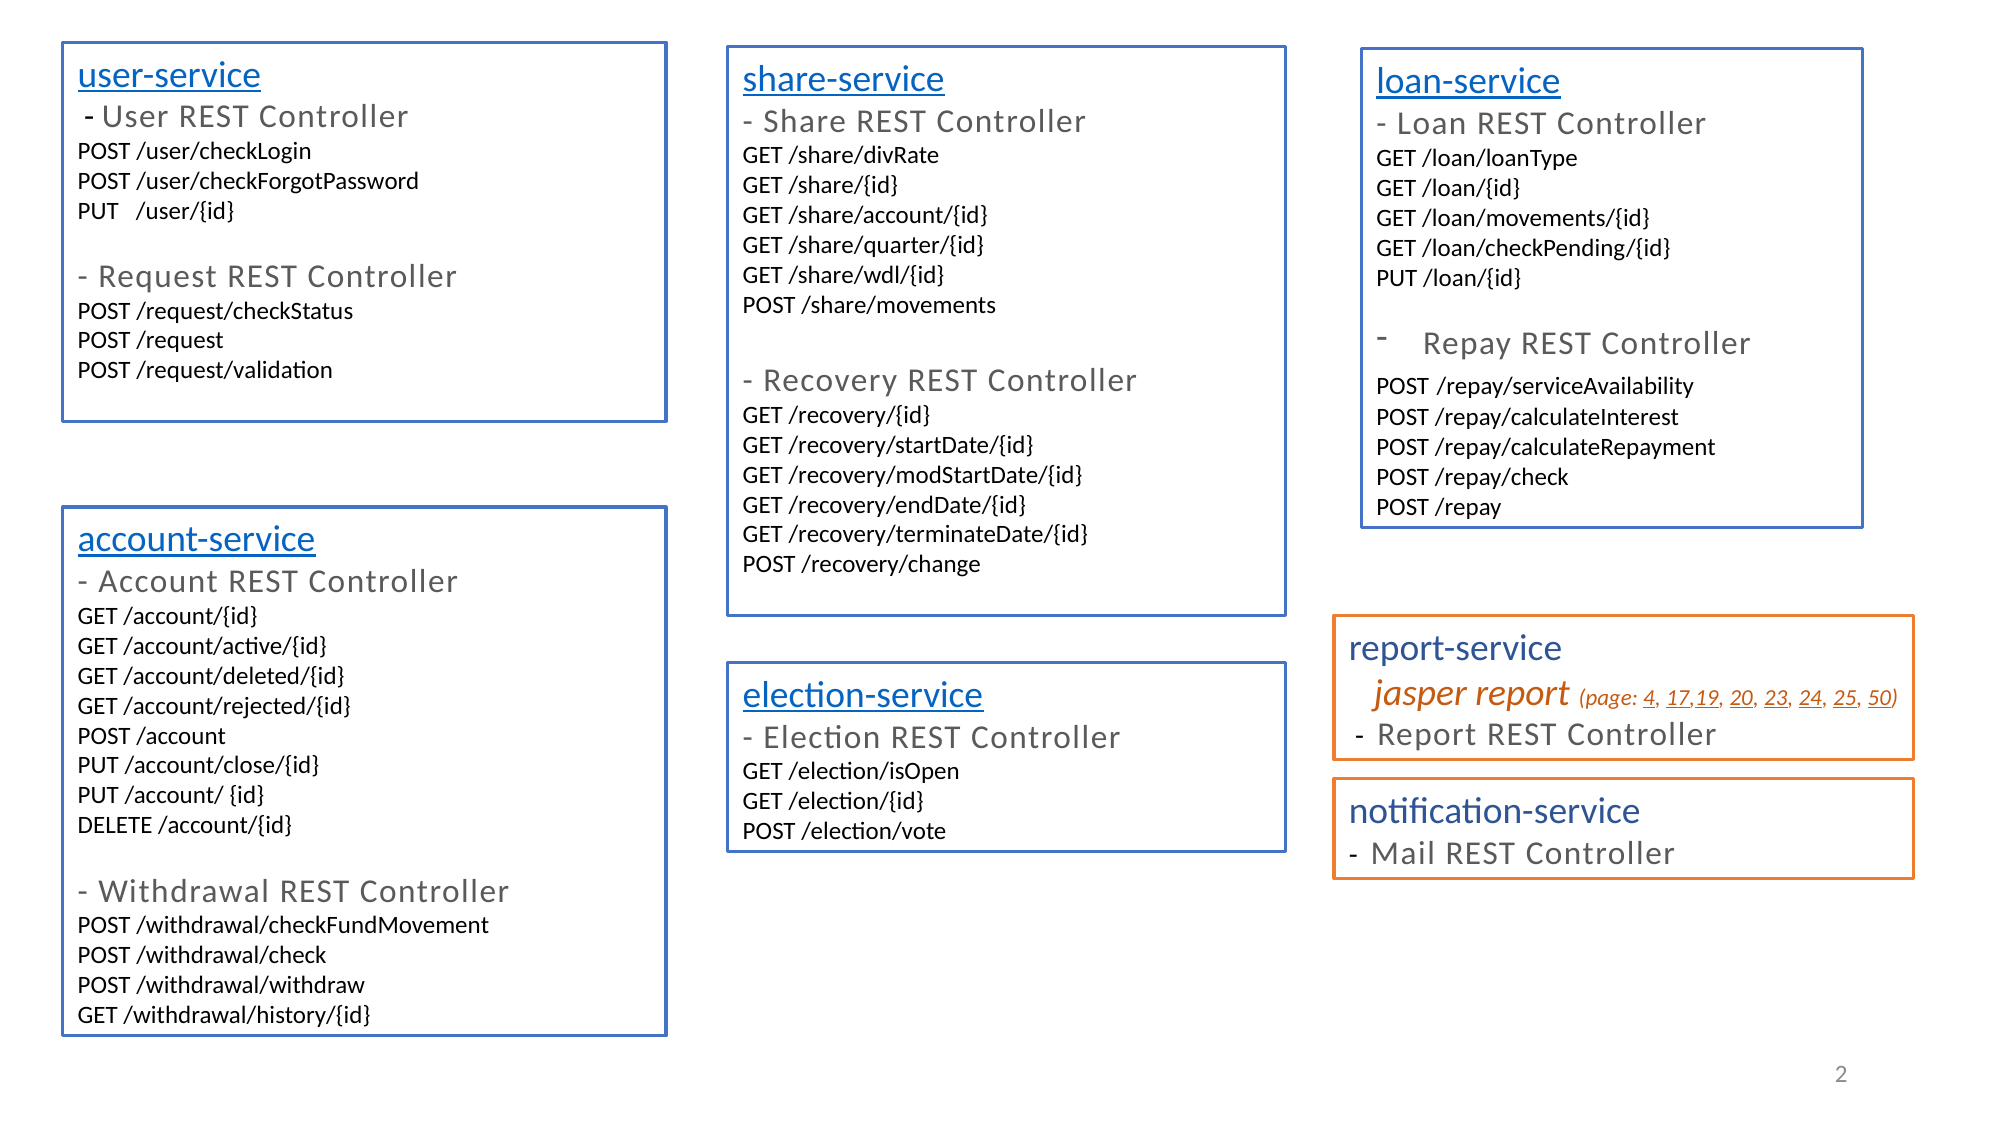

user-service
 - User REST Controller
POST /user/checkLogin
POST /user/checkForgotPassword
PUT   /user/{id}

- Request REST Controller
POST /request/checkStatus
POST /request
POST /request/validation

share-service
- Share REST Controller
GET /share/divRate
GET /share/{id}
GET /share/account/{id}
GET /share/quarter/{id}
GET /share/wdl/{id}
POST /share/movements

- Recovery REST Controller
GET /recovery/{id}
GET /recovery/startDate/{id}
GET /recovery/modStartDate/{id}
GET /recovery/endDate/{id}
GET /recovery/terminateDate/{id}
POST /recovery/change

loan-service
- Loan REST Controller
GET /loan/loanType
GET /loan/{id}
GET /loan/movements/{id}
GET /loan/checkPending/{id}
PUT /loan/{id}

Repay REST Controller
POST /repay/serviceAvailability
POST /repay/calculateInterest
POST /repay/calculateRepayment
POST /repay/check
POST /repay
account-service
- Account REST Controller
GET /account/{id}
GET /account/active/{id}
GET /account/deleted/{id}
GET /account/rejected/{id}
POST /account
PUT /account/close/{id}
PUT /account/ {id}
DELETE /account/{id}

- Withdrawal REST Controller
POST /withdrawal/checkFundMovement
POST /withdrawal/check
POST /withdrawal/withdraw
GET /withdrawal/history/{id}
report-service
   jasper report (page: 4, 17,19, 20, 23, 24, 25, 50)
 -  Report REST Controller
election-service
- Election REST Controller
GET /election/isOpen
GET /election/{id}
POST /election/vote
notification-service
-  Mail REST Controller
2